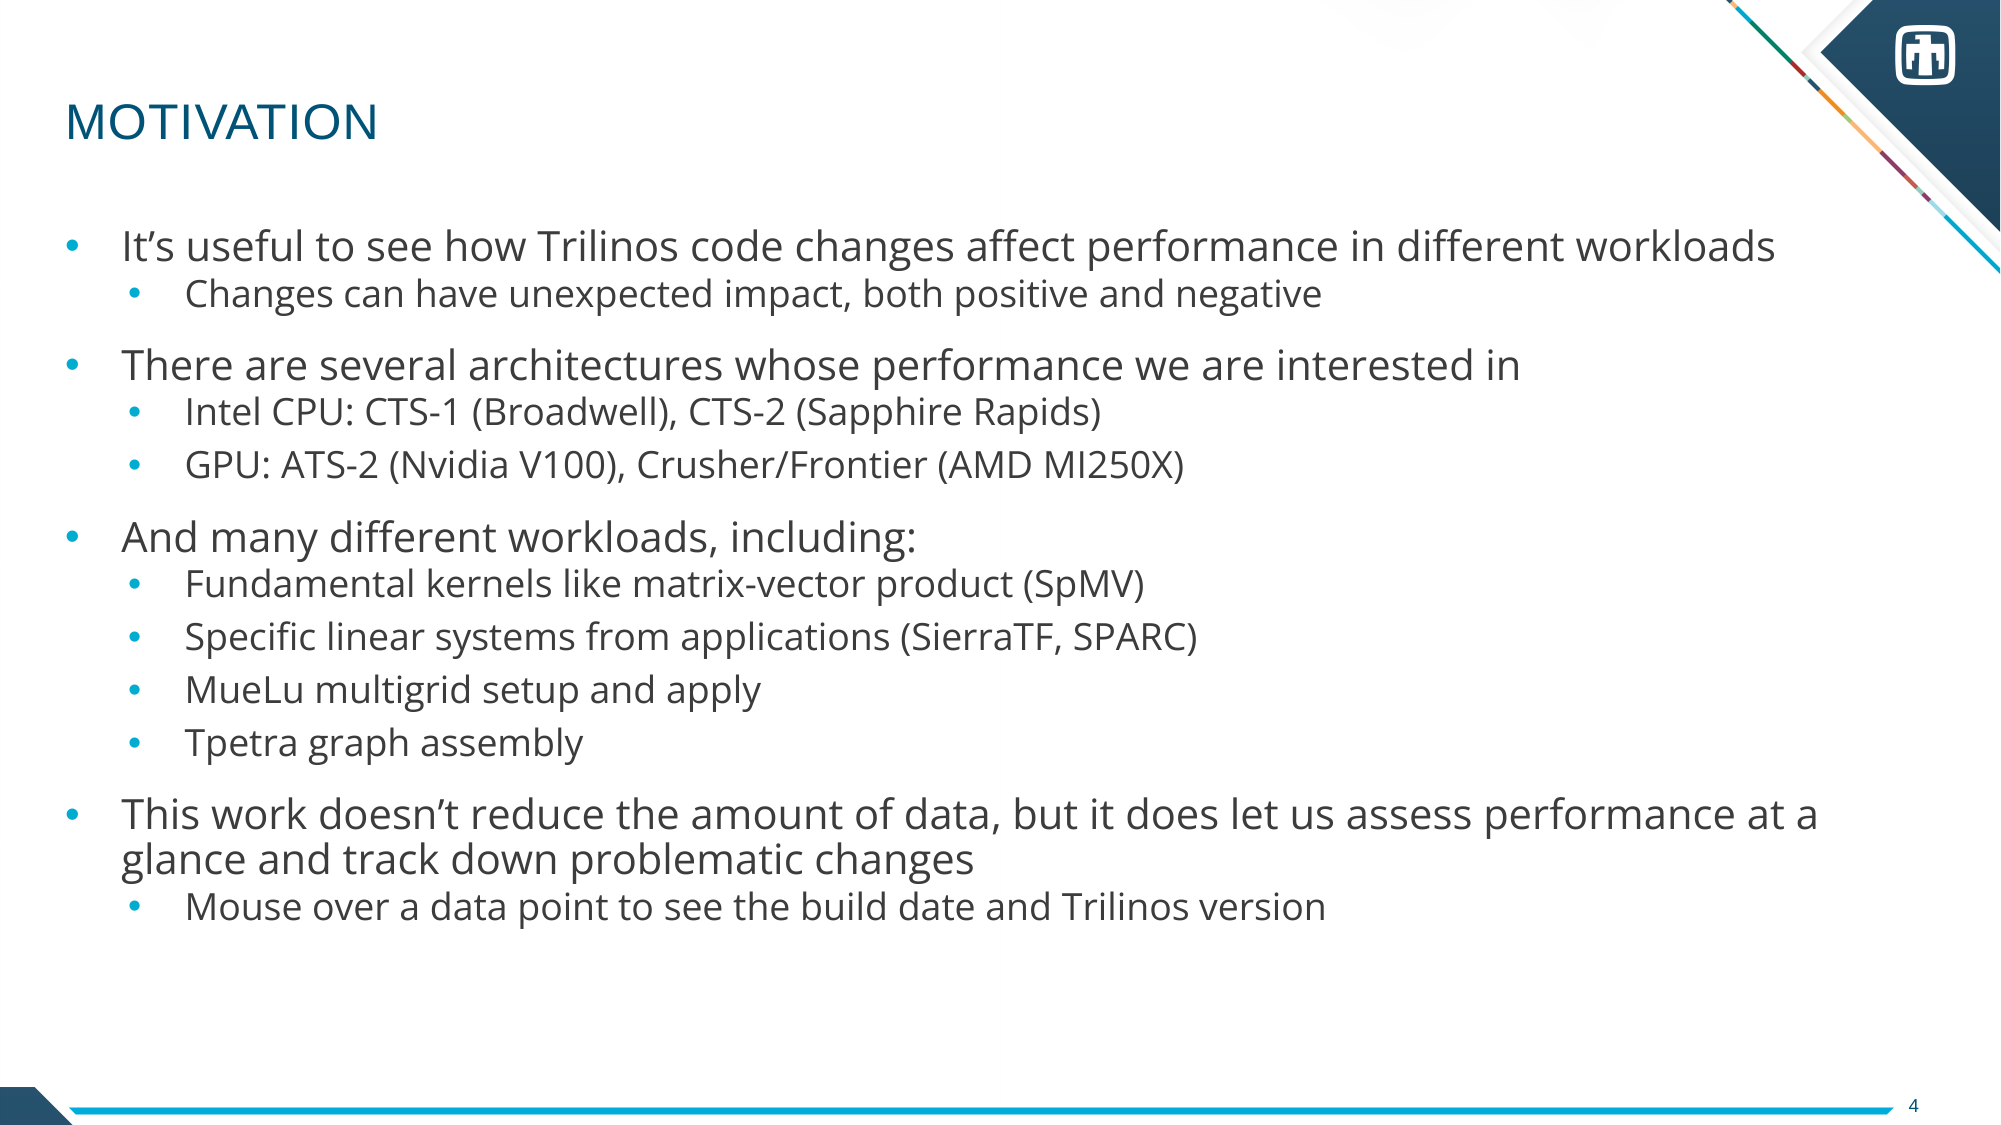

# Motivation
It’s useful to see how Trilinos code changes affect performance in different workloads
Changes can have unexpected impact, both positive and negative
There are several architectures whose performance we are interested in
Intel CPU: CTS-1 (Broadwell), CTS-2 (Sapphire Rapids)
GPU: ATS-2 (Nvidia V100), Crusher/Frontier (AMD MI250X)
And many different workloads, including:
Fundamental kernels like matrix-vector product (SpMV)
Specific linear systems from applications (SierraTF, SPARC)
MueLu multigrid setup and apply
Tpetra graph assembly
This work doesn’t reduce the amount of data, but it does let us assess performance at a glance and track down problematic changes
Mouse over a data point to see the build date and Trilinos version
4